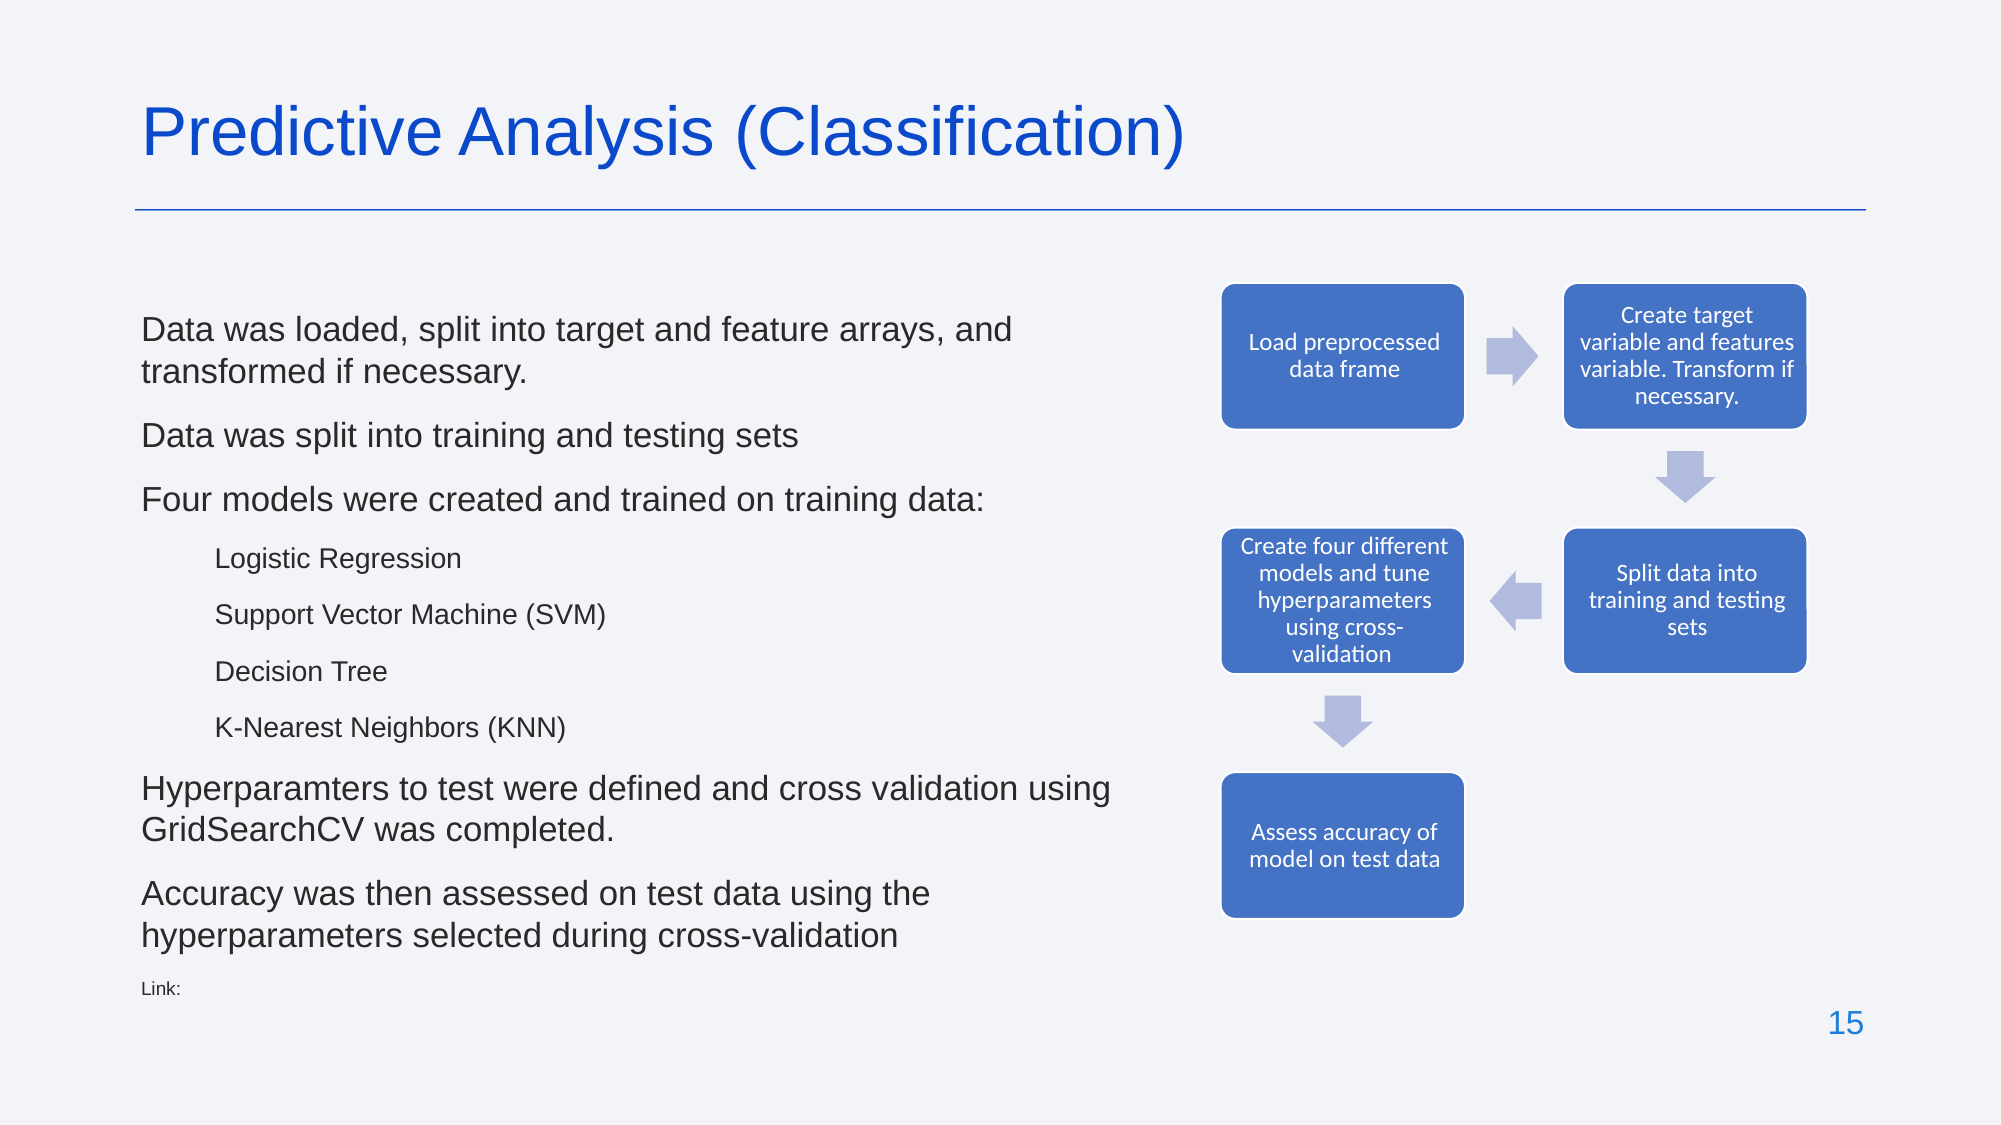

Predictive Analysis (Classification)
Load preprocessed data frame

Create target variable and features variable. Transform if necessary.

Split data into training and testing sets

Create four different models and tune hyperparameters using cross-validation

Assess accuracy of model on test data
Data was loaded, split into target and feature arrays, and transformed if necessary.
Data was split into training and testing sets
Four models were created and trained on training data:
Logistic Regression
Support Vector Machine (SVM)
Decision Tree
K-Nearest Neighbors (KNN)
Hyperparamters to test were defined and cross validation using GridSearchCV was completed.
Accuracy was then assessed on test data using the hyperparameters selected during cross-validation
Link:

15